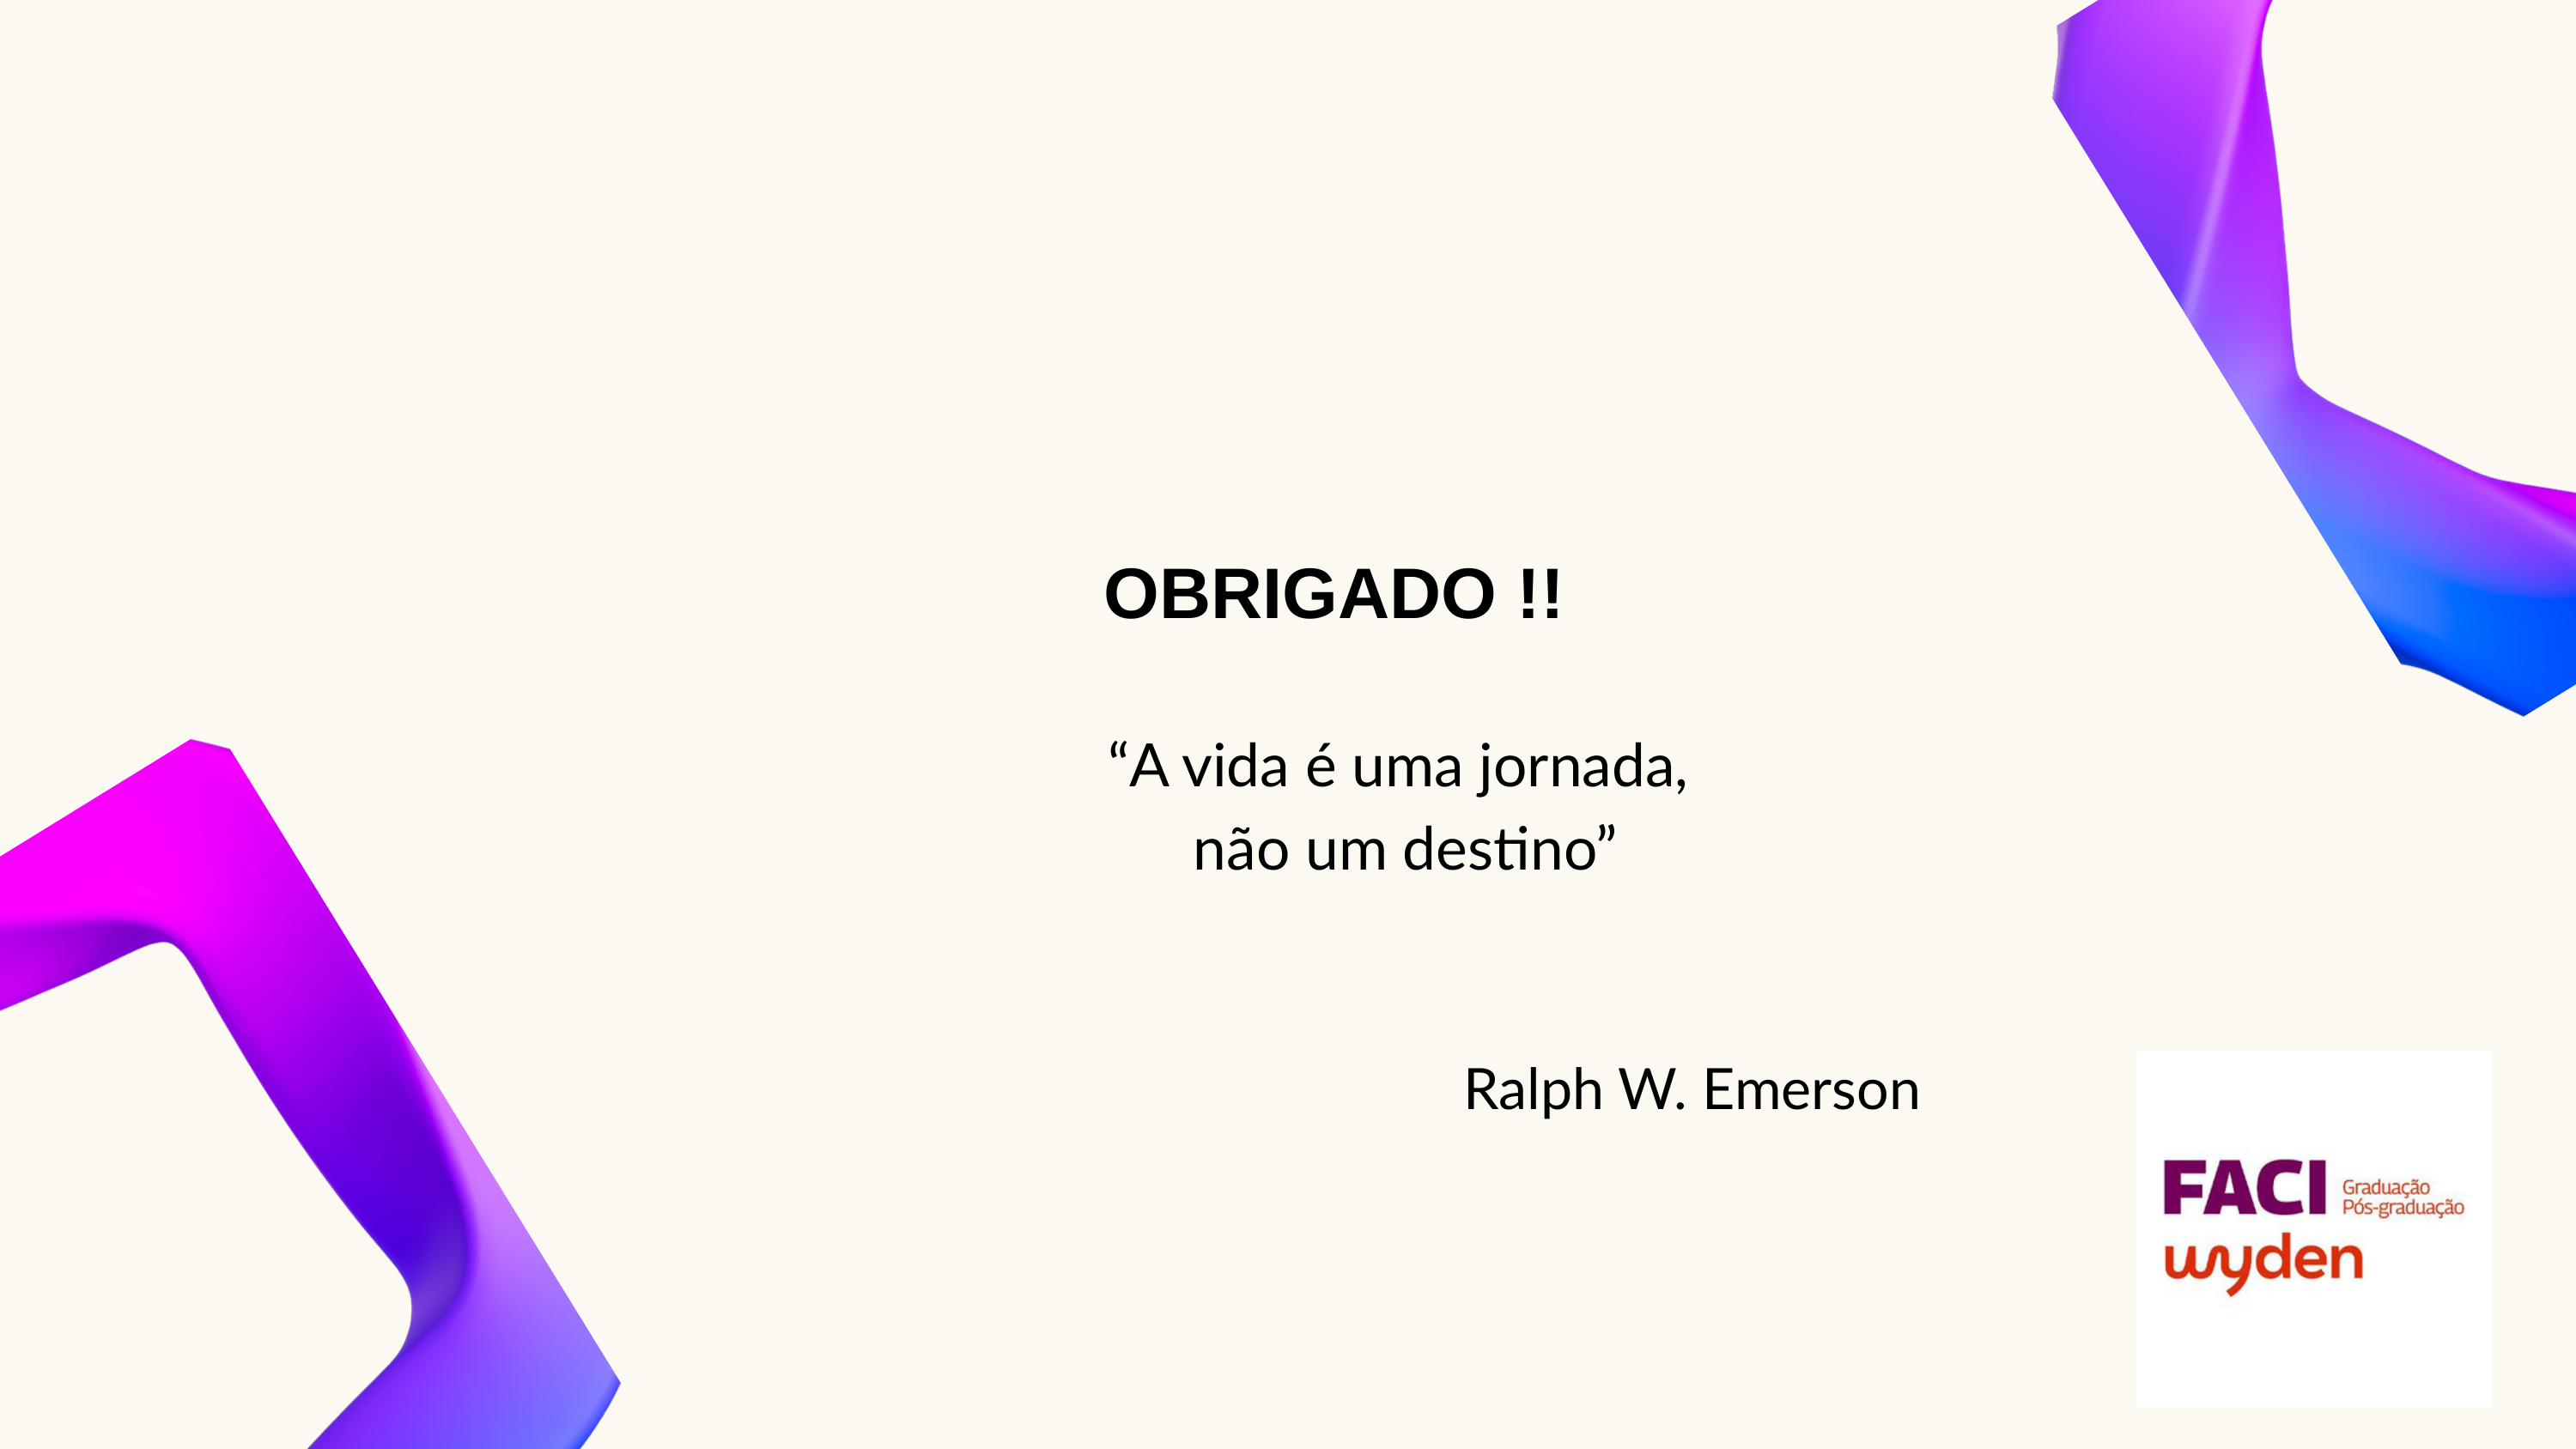

OBRIGADO !!
“A vida é uma jornada,
não um destino”

Ralph W. Emerson